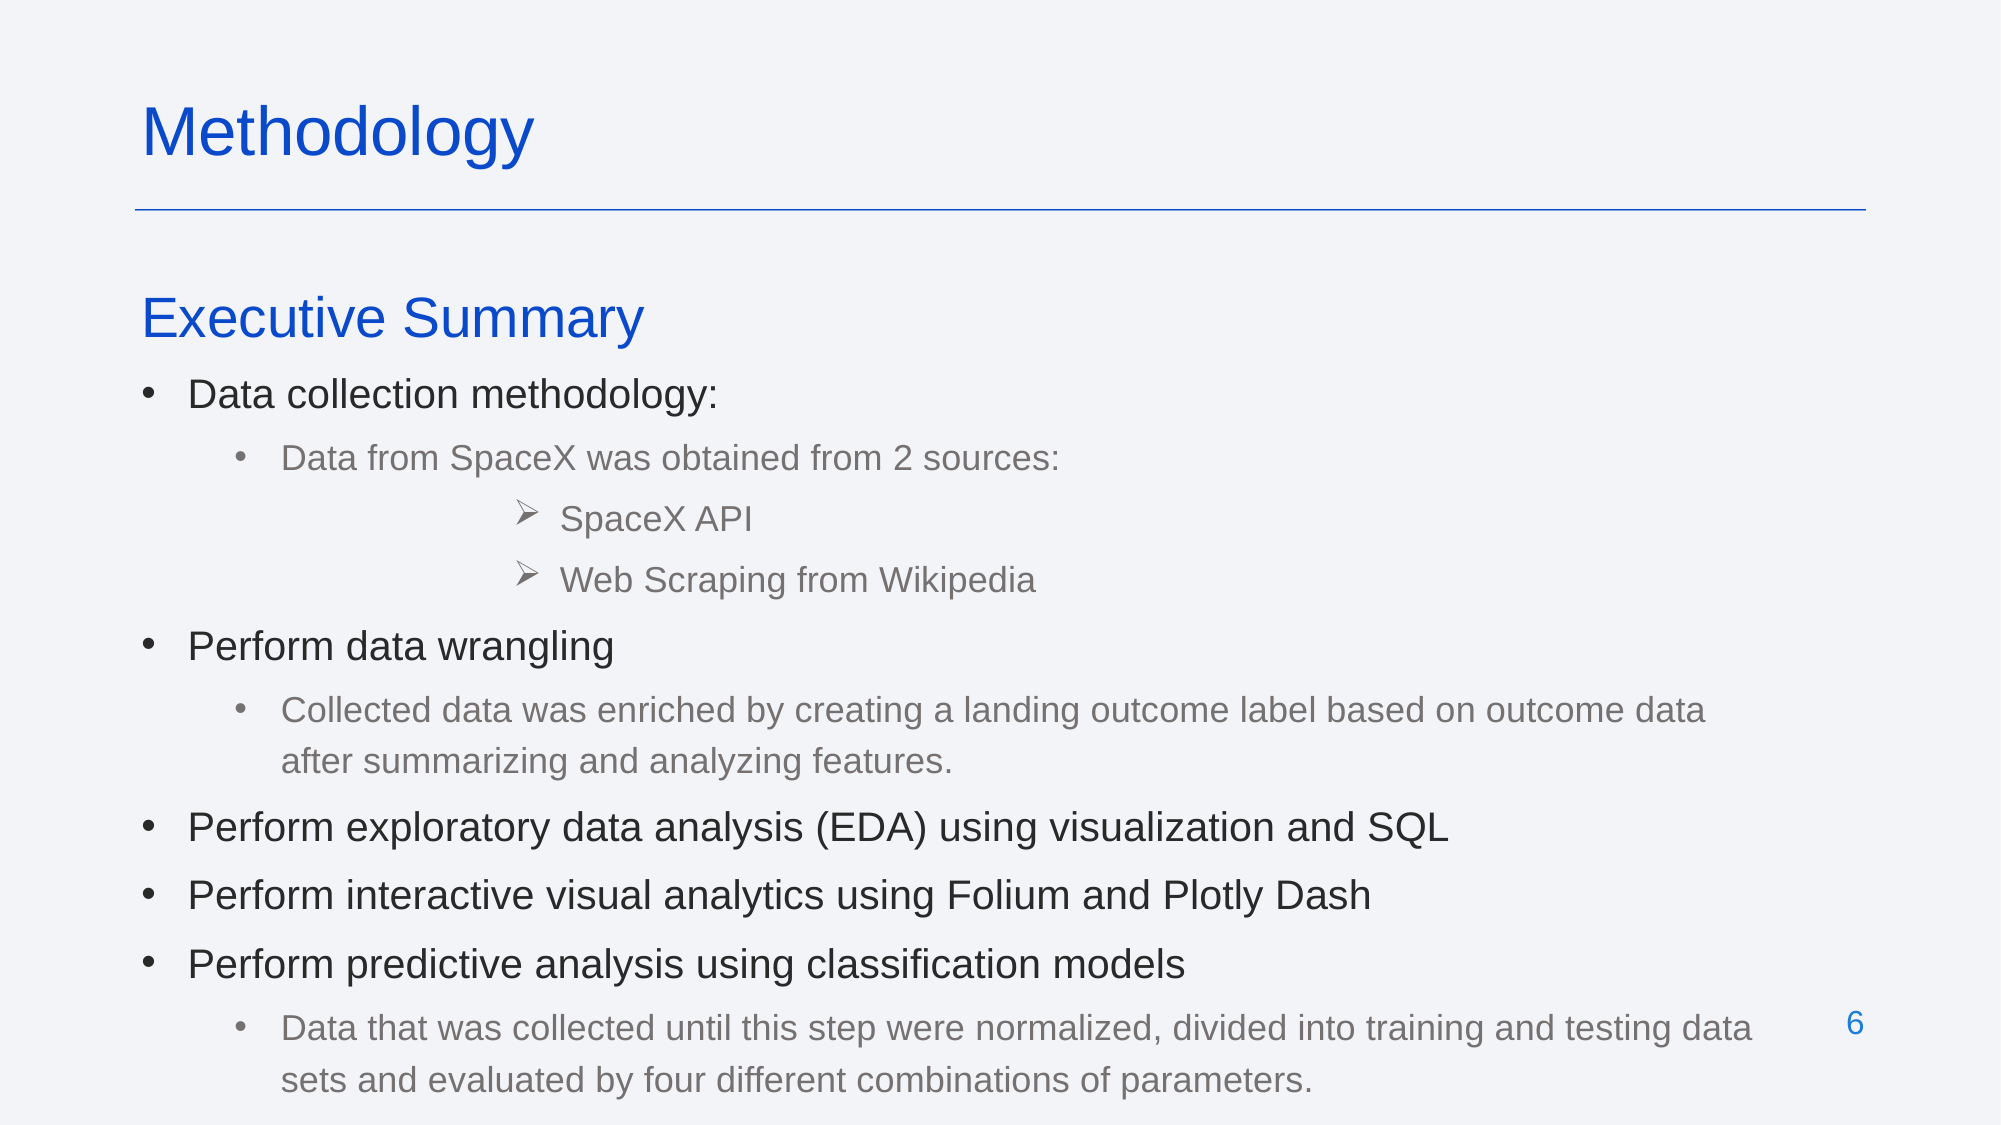

Methodology
Executive Summary
Data collection methodology:
Data from SpaceX was obtained from 2 sources:
SpaceX API
Web Scraping from Wikipedia
Perform data wrangling
Collected data was enriched by creating a landing outcome label based on outcome data after summarizing and analyzing features.
Perform exploratory data analysis (EDA) using visualization and SQL
Perform interactive visual analytics using Folium and Plotly Dash
Perform predictive analysis using classification models
Data that was collected until this step were normalized, divided into training and testing data sets and evaluated by four different combinations of parameters.

6